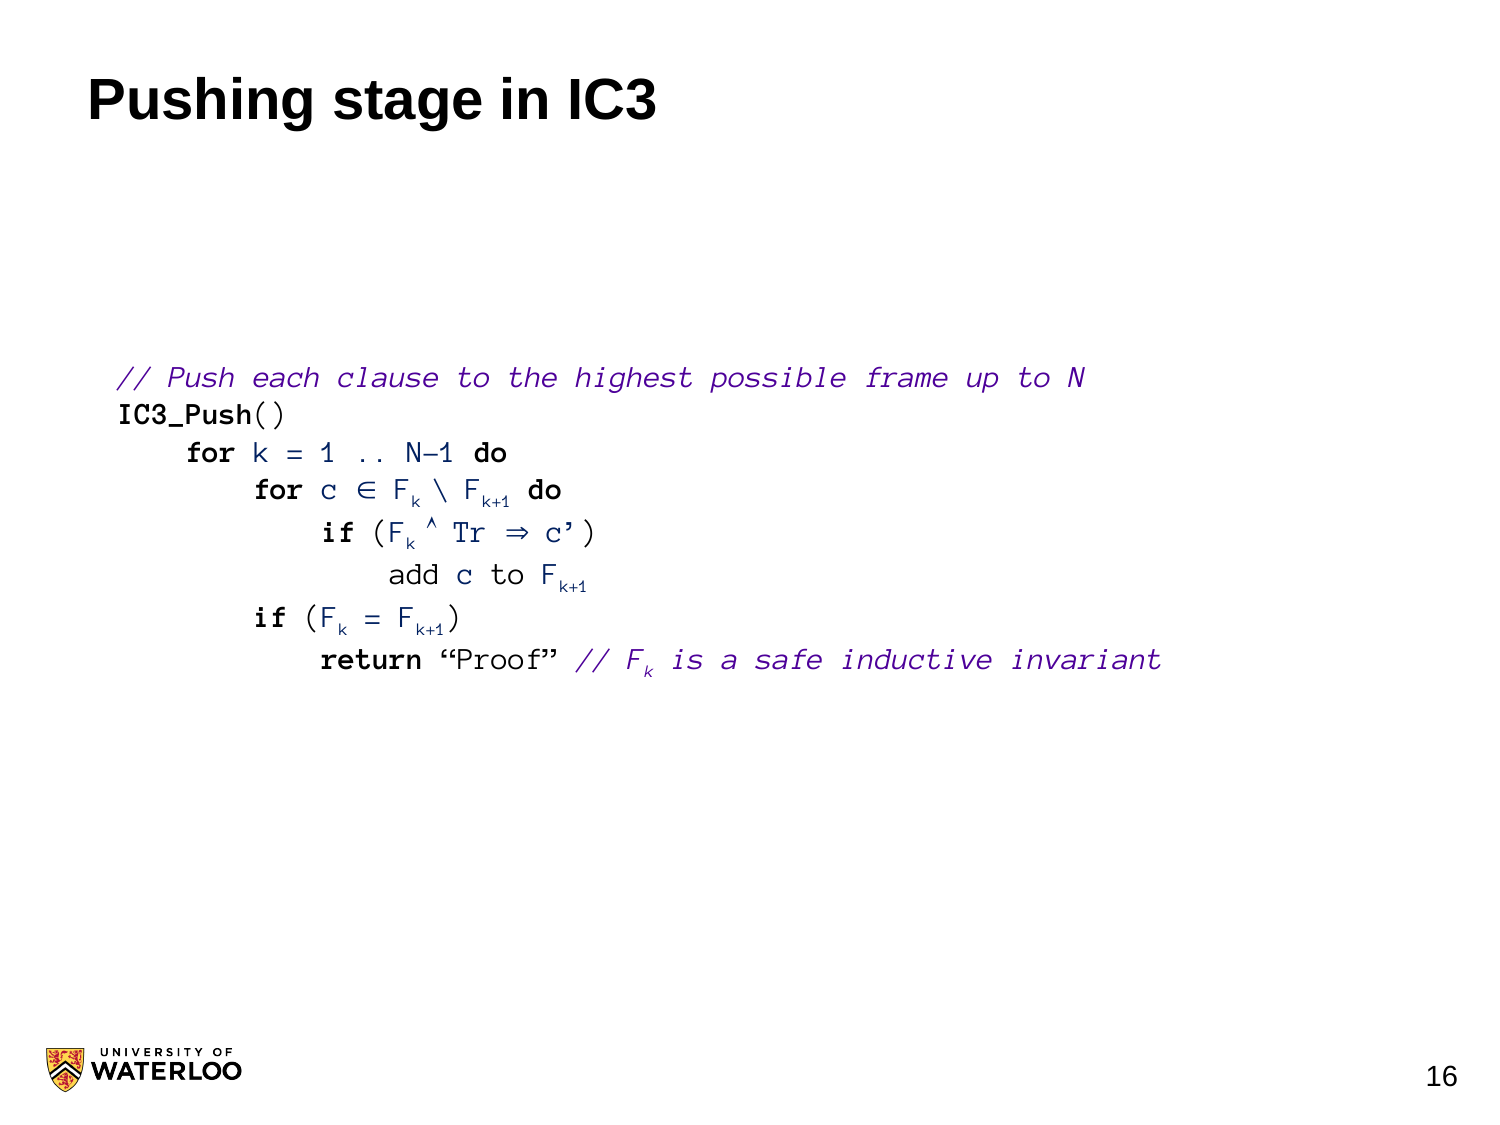

# Pushing stage in IC3
// Push each clause to the highest possible frame up to N
IC3_Push()
    for k = 1 .. N-1 do
        for c ∈ Fk \ Fk+1 do
            if (Fk ∧ Tr ⇒ c’)
                add c to Fk+1
        if (Fk = Fk+1)
            return “Proof” // Fk is a safe inductive invariant